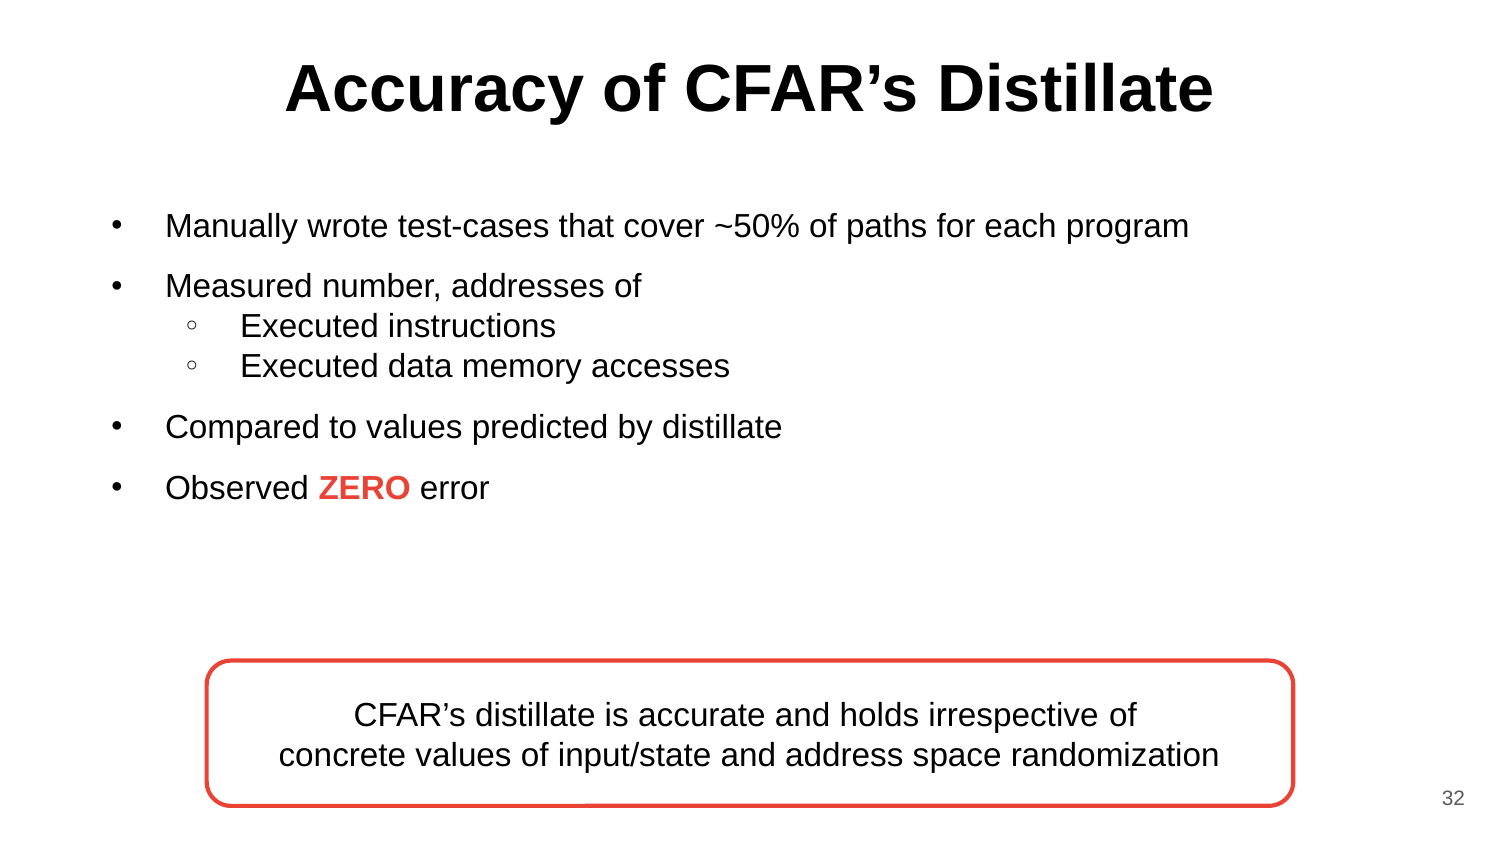

# Accuracy of CFAR’s Distillate
Manually wrote test-cases that cover ~50% of paths for each program
Measured number, addresses of
Executed instructions
Executed data memory accesses
Compared to values predicted by distillate
Observed ZERO error

CFAR’s distillate is accurate and holds irrespective of
concrete values of input/state and address space randomization
32